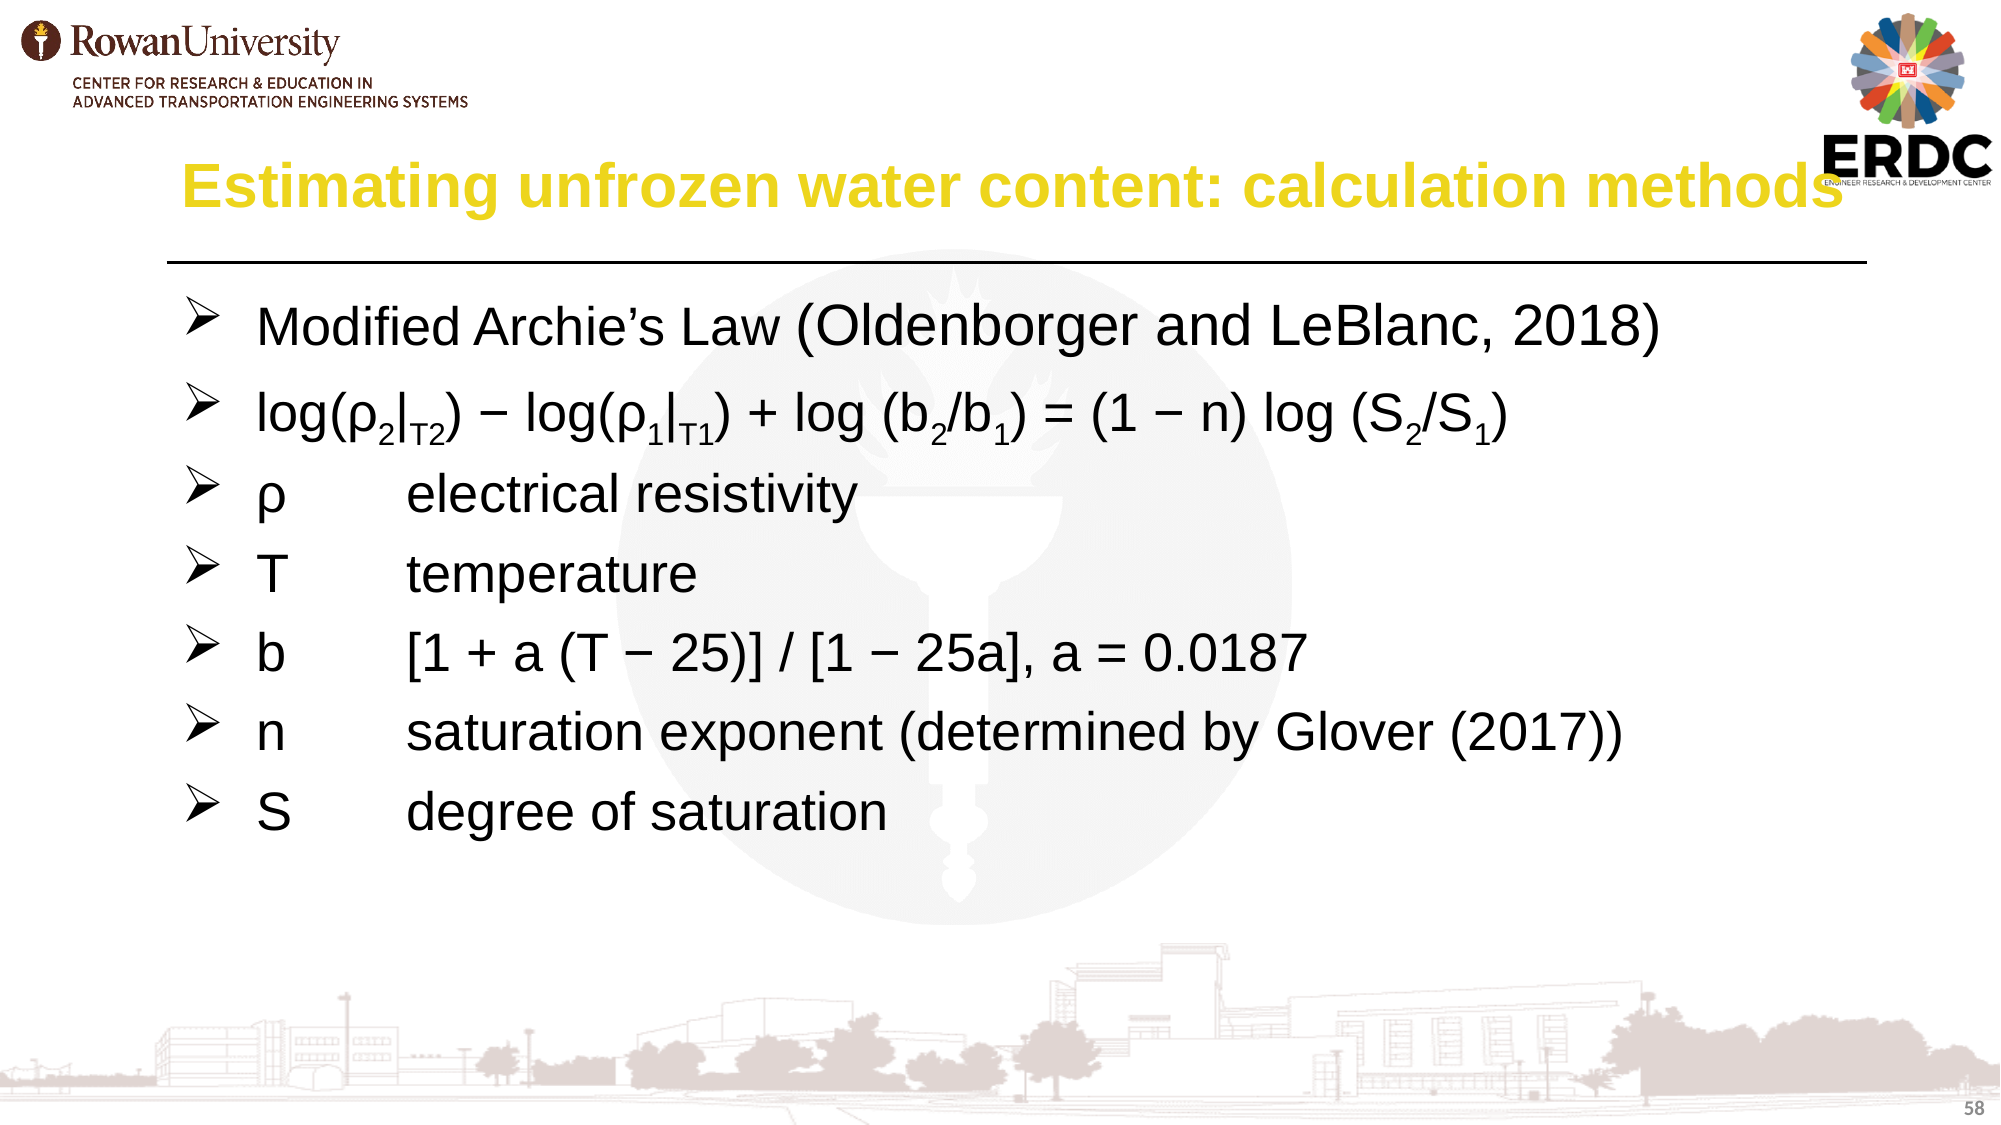

# Estimating unfrozen water content: calculation methods
Modified Archie’s Law (Oldenborger and LeBlanc, 2018)
log(ρ2|T2) − log(ρ1|T1) + log (b2/b1) = (1 − n) log (S2/S1)
ρ	electrical resistivity
T	temperature
b	[1 + a (T − 25)] / [1 − 25a], a = 0.0187
n	saturation exponent (determined by Glover (2017))
S	degree of saturation

58